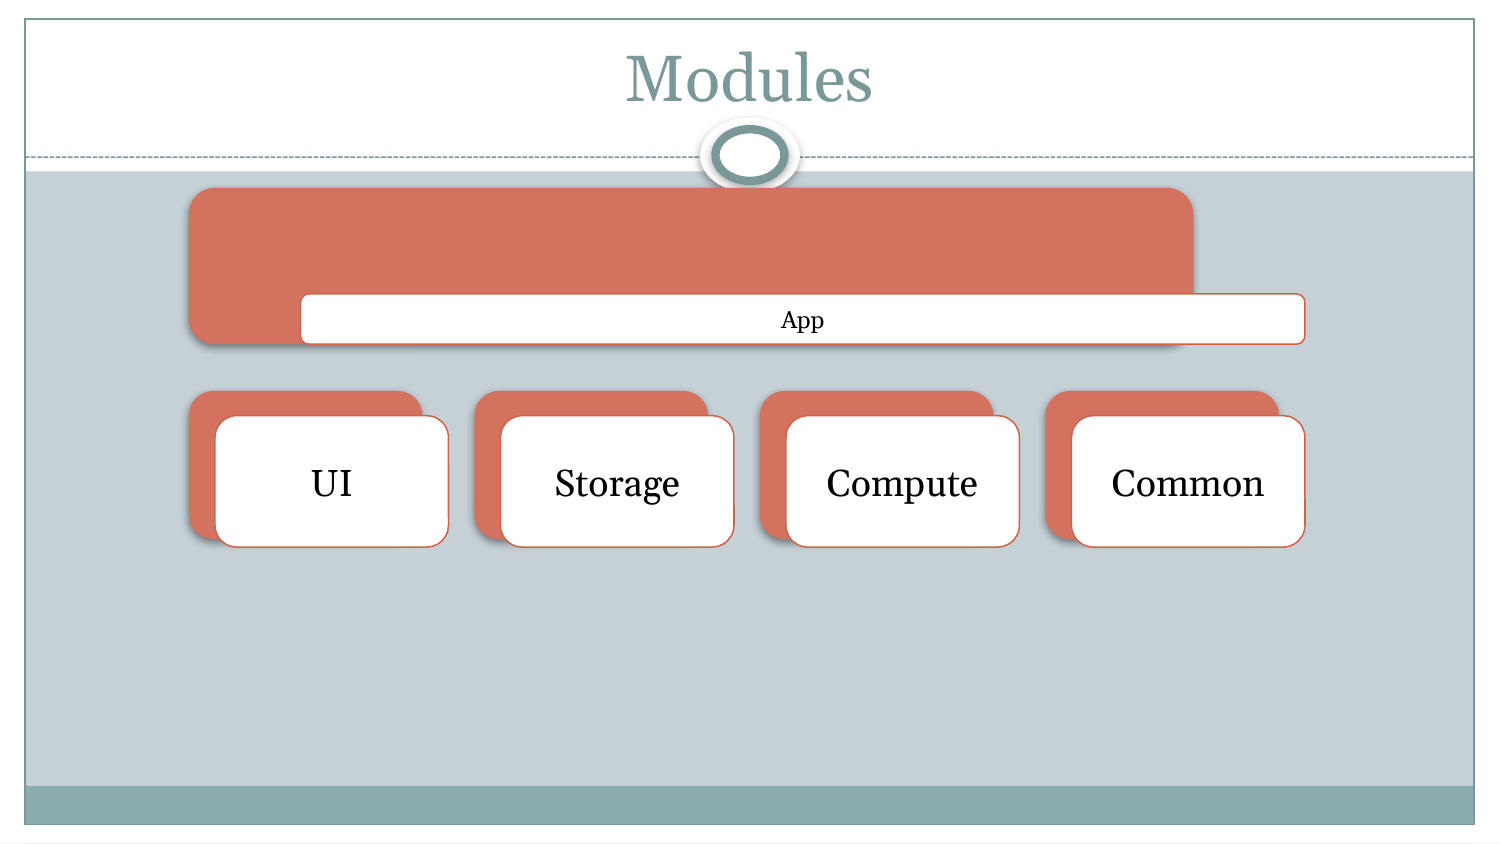

# Modules
App
UI
Storage
Compute
Common